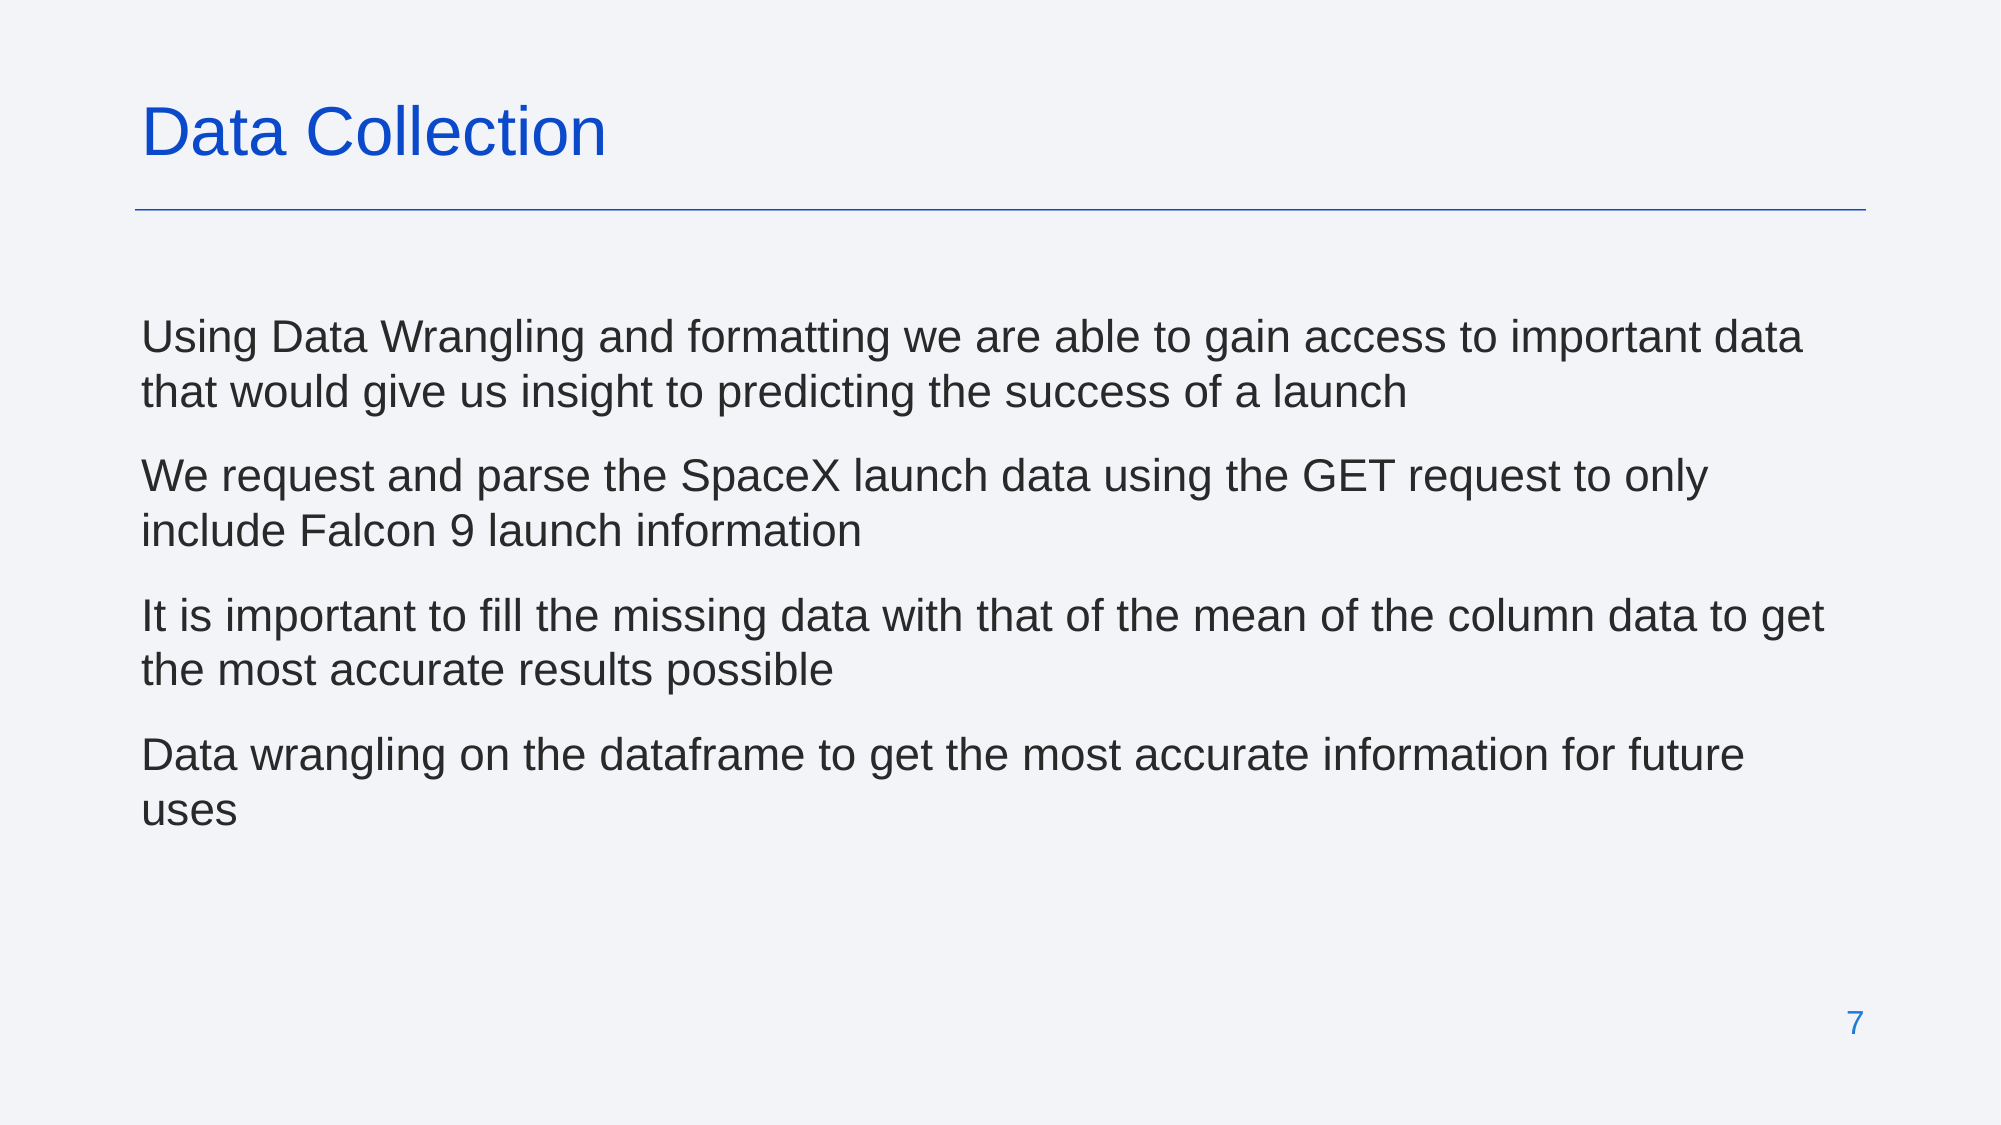

Data Collection
Using Data Wrangling and formatting we are able to gain access to important data that would give us insight to predicting the success of a launch
We request and parse the SpaceX launch data using the GET request to only include Falcon 9 launch information
It is important to fill the missing data with that of the mean of the column data to get the most accurate results possible
Data wrangling on the dataframe to get the most accurate information for future uses

7